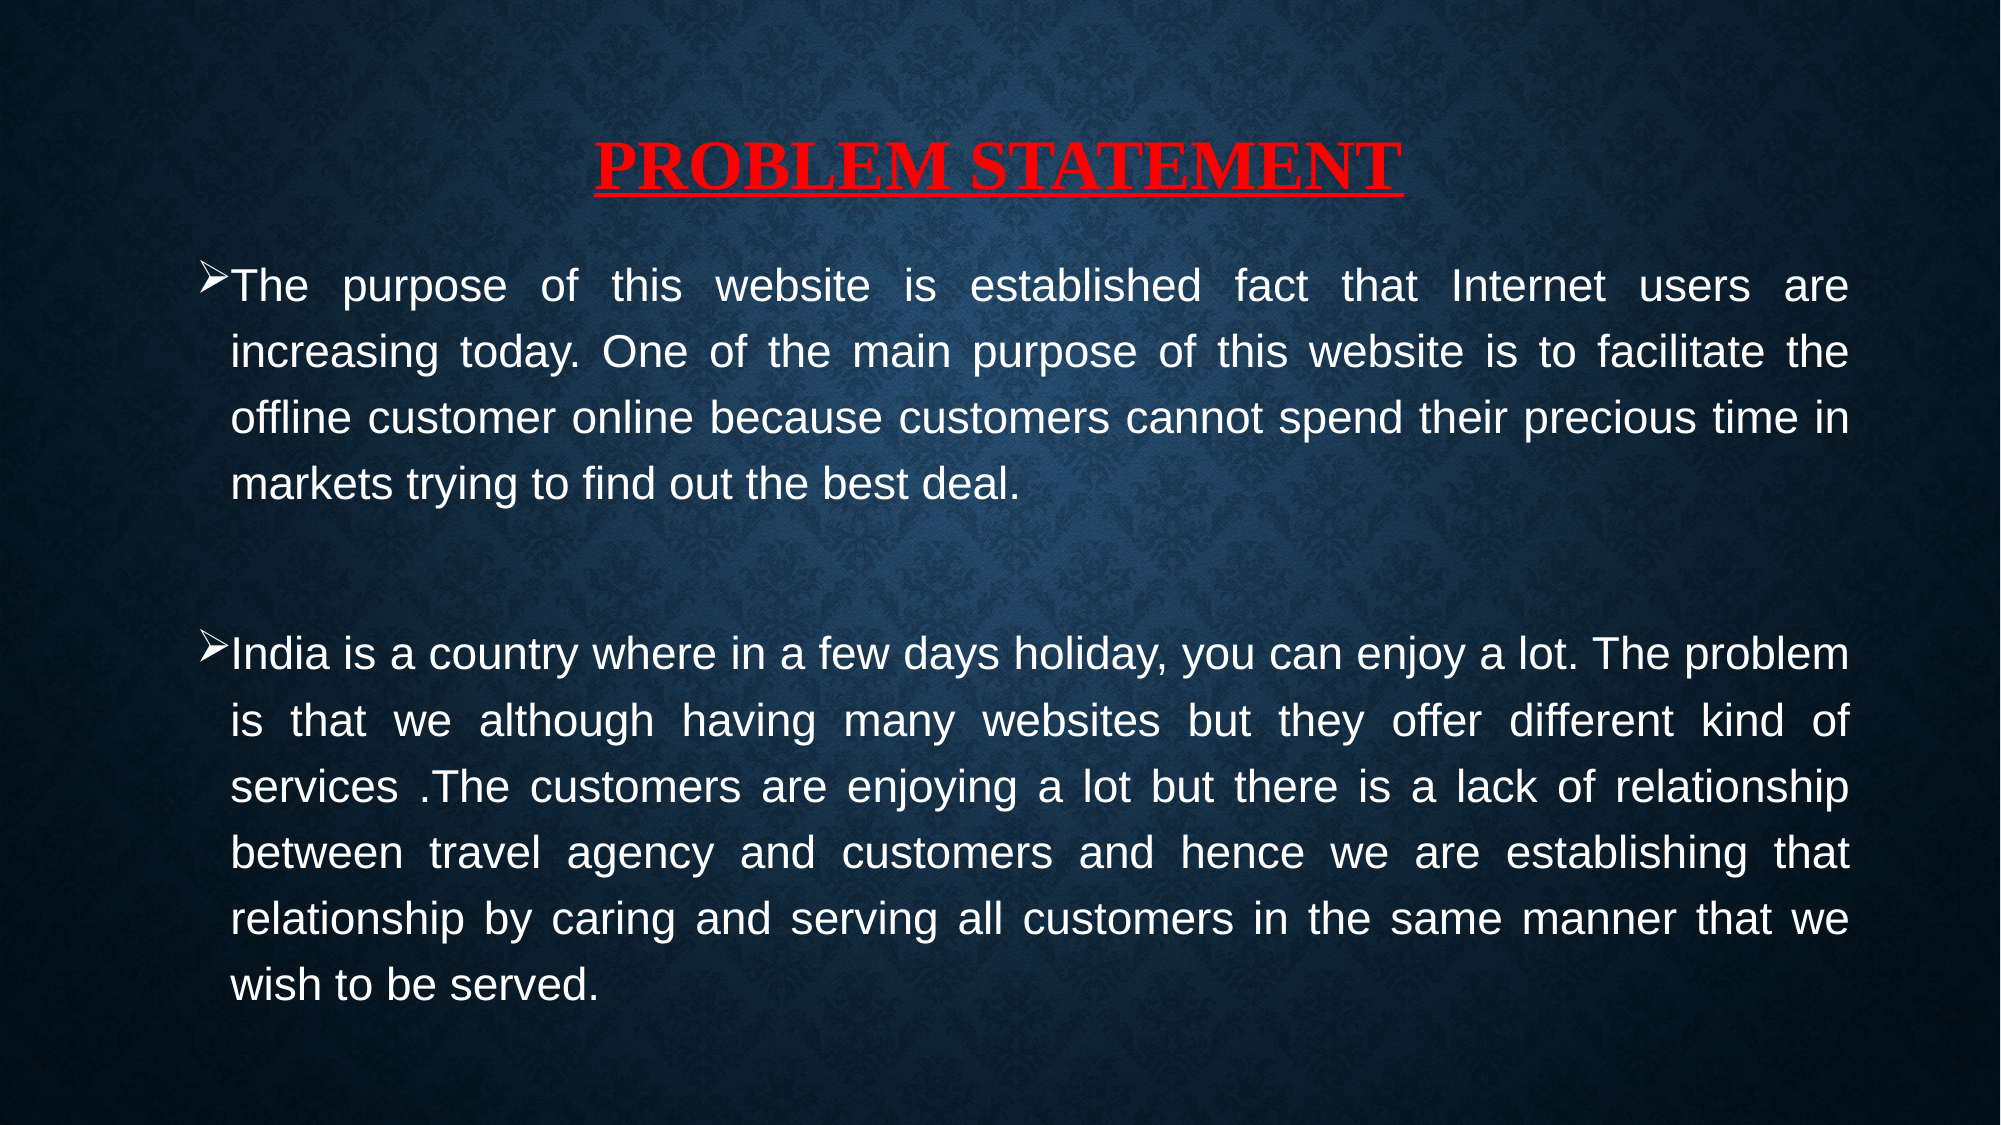

# PROBLEM STATEMENT
The purpose of this website is established fact that Internet users are increasing today. One of the main purpose of this website is to facilitate the offline customer online because customers cannot spend their precious time in markets trying to find out the best deal.

India is a country where in a few days holiday, you can enjoy a lot. The problem is that we although having many websites but they offer different kind of services .The customers are enjoying a lot but there is a lack of relationship between travel agency and customers and hence we are establishing that relationship by caring and serving all customers in the same manner that we wish to be served.